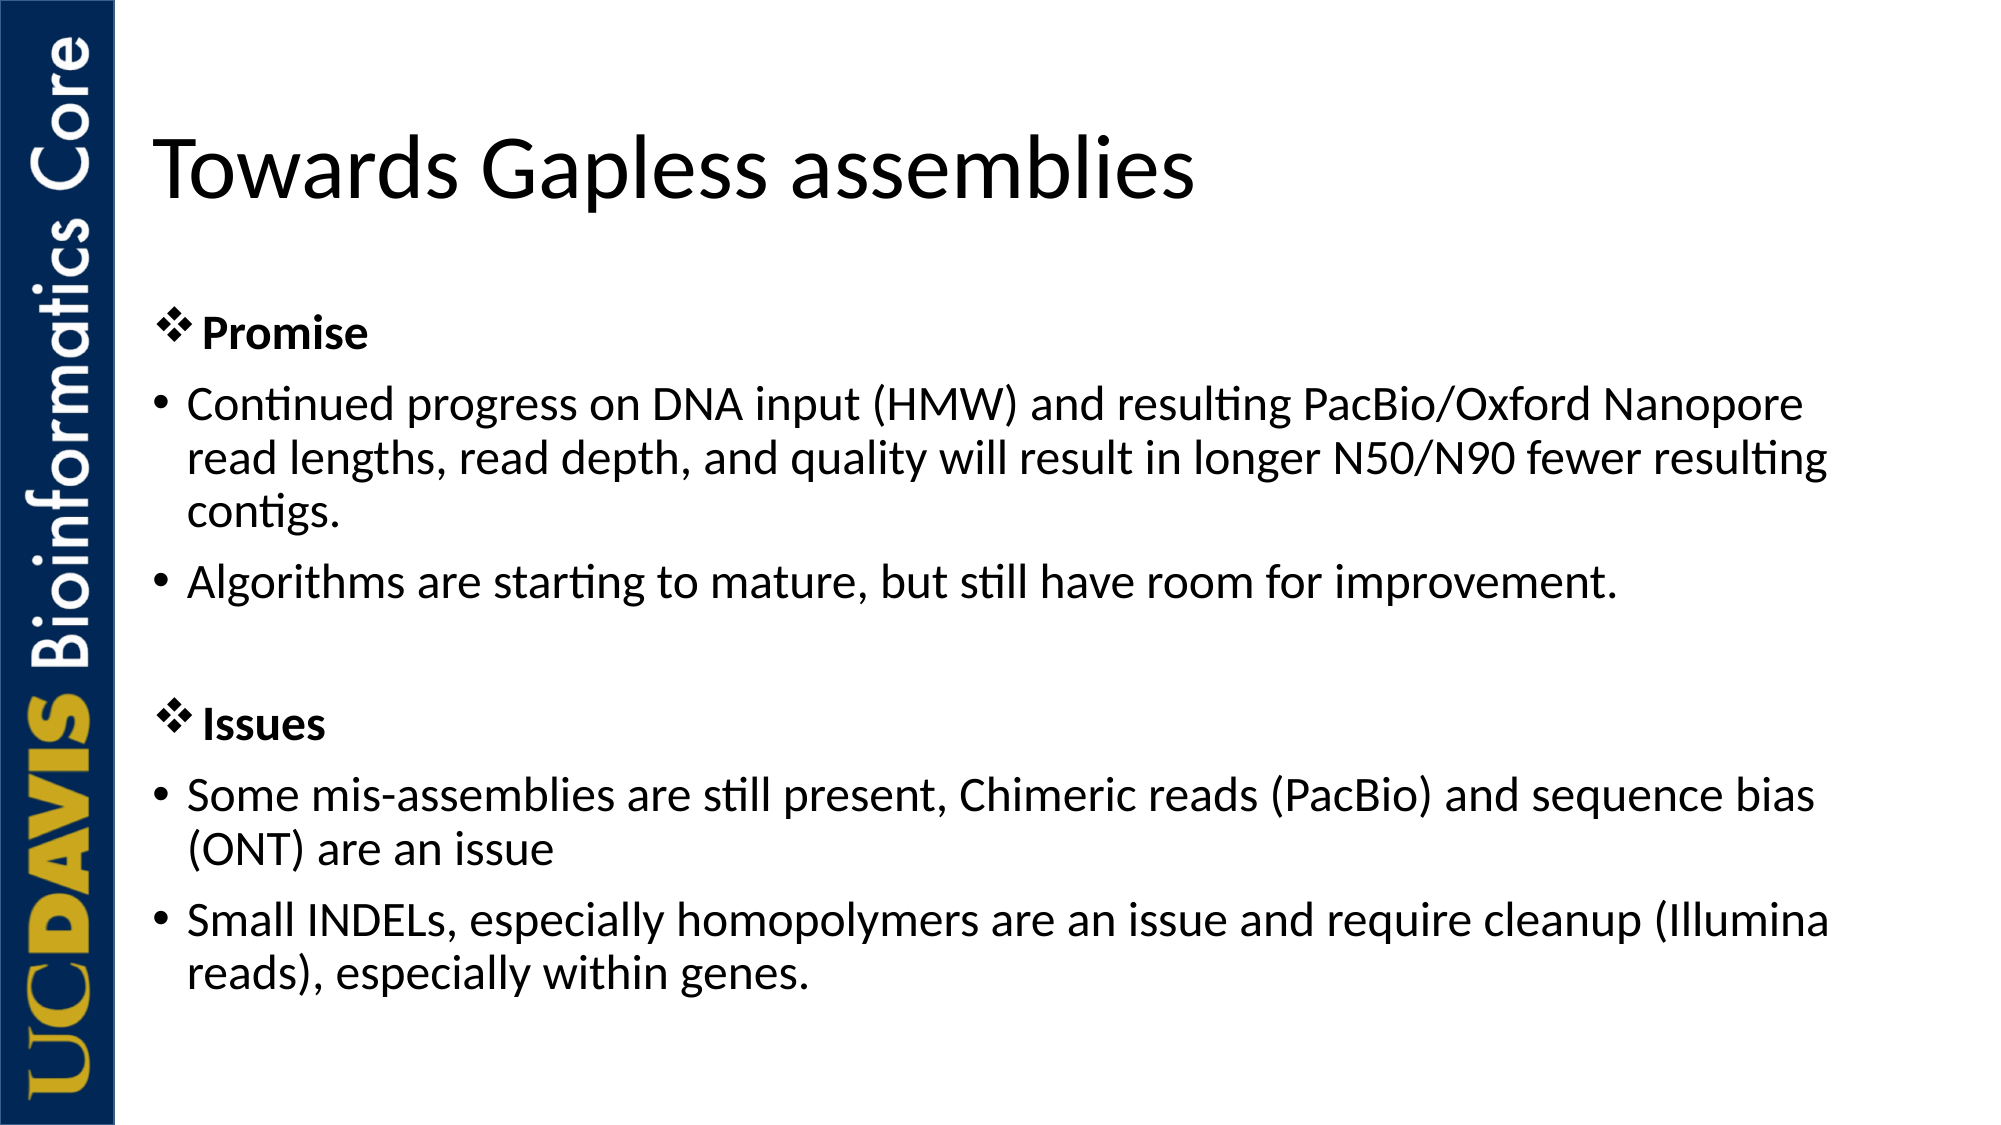

# Towards Gapless assemblies
 Promise
Continued progress on DNA input (HMW) and resulting PacBio/Oxford Nanopore read lengths, read depth, and quality will result in longer N50/N90 fewer resulting contigs.
Algorithms are starting to mature, but still have room for improvement.

 Issues
Some mis-assemblies are still present, Chimeric reads (PacBio) and sequence bias (ONT) are an issue
Small INDELs, especially homopolymers are an issue and require cleanup (Illumina reads), especially within genes.